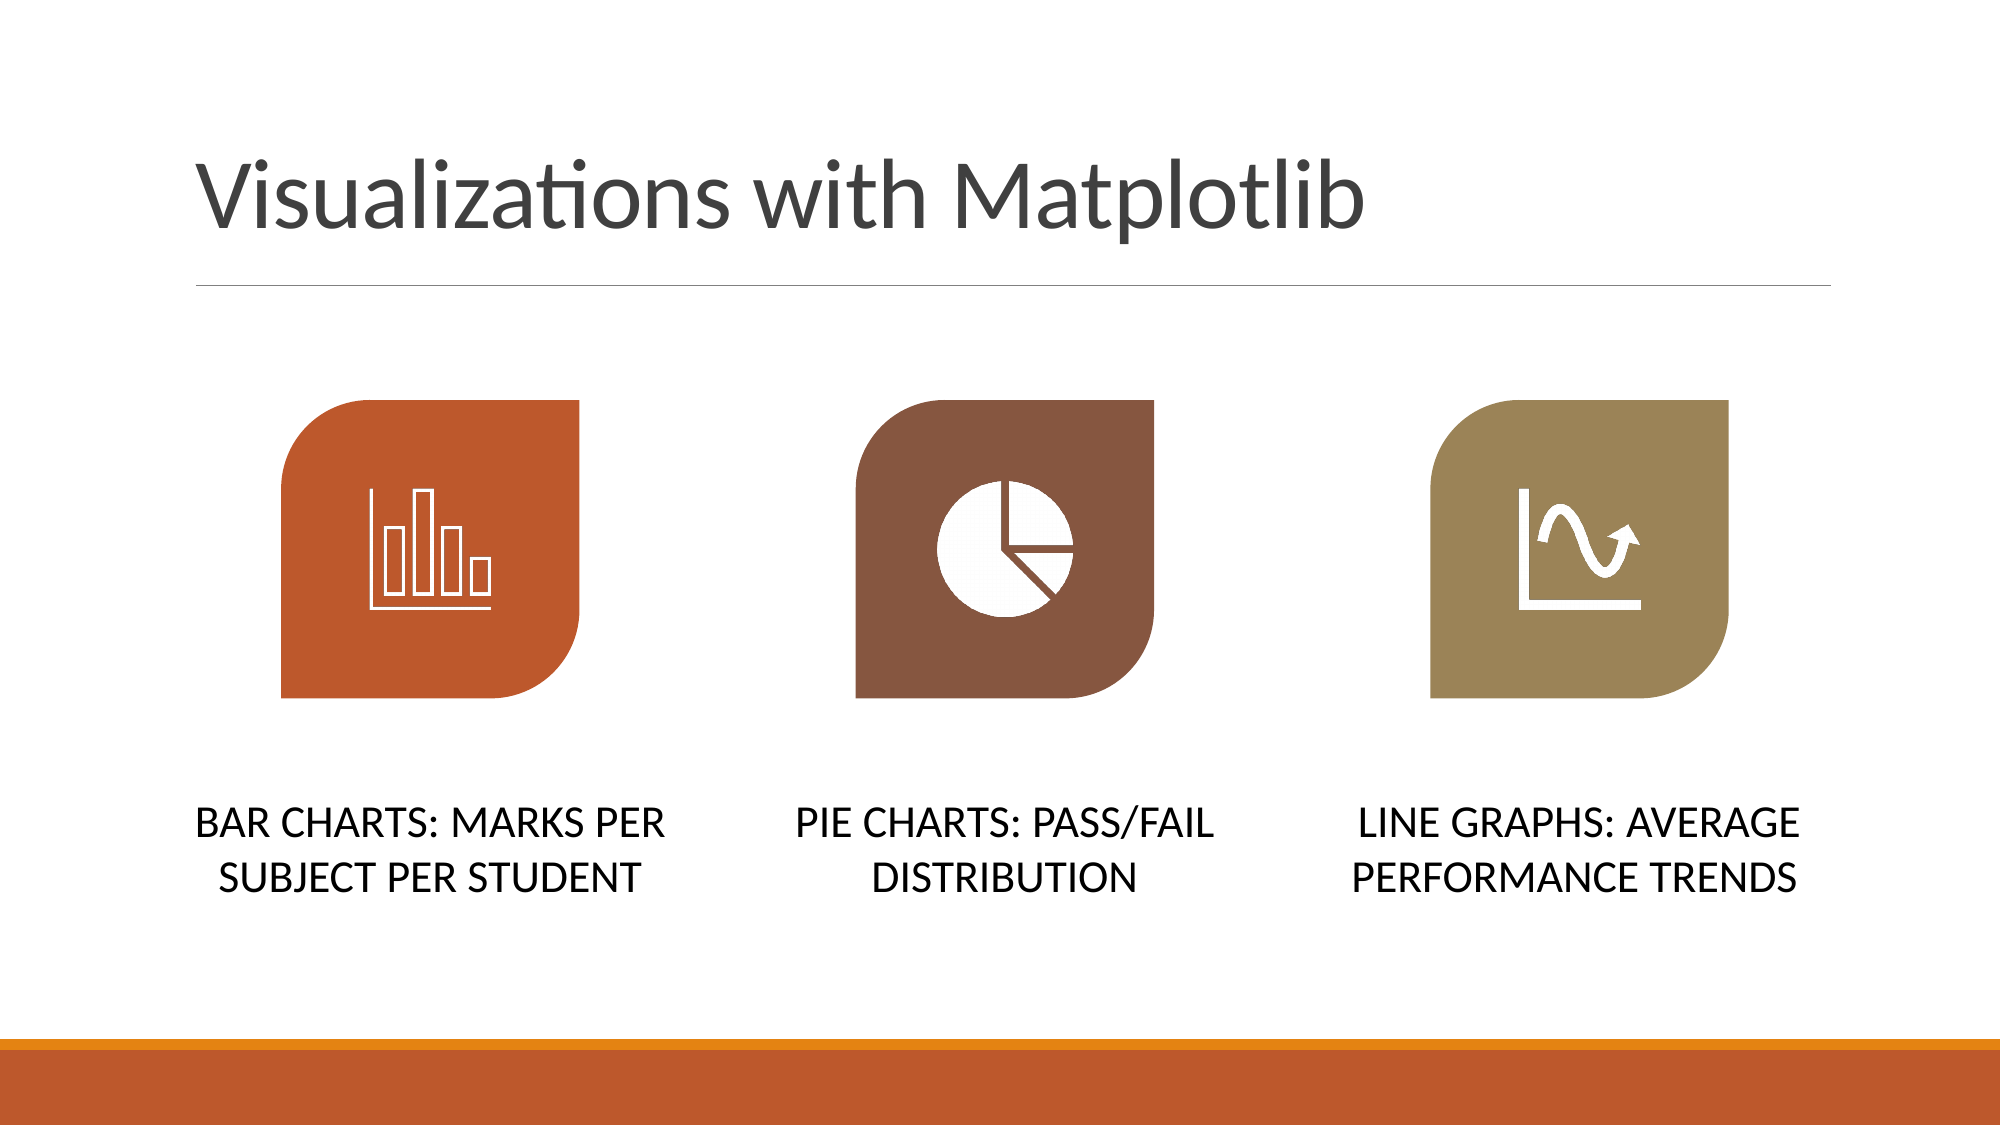

# Visualizations with Matplotlib

Bar charts: Marks per subject per student
Pie charts: Pass/fail distribution
Line graphs: Average performance trends